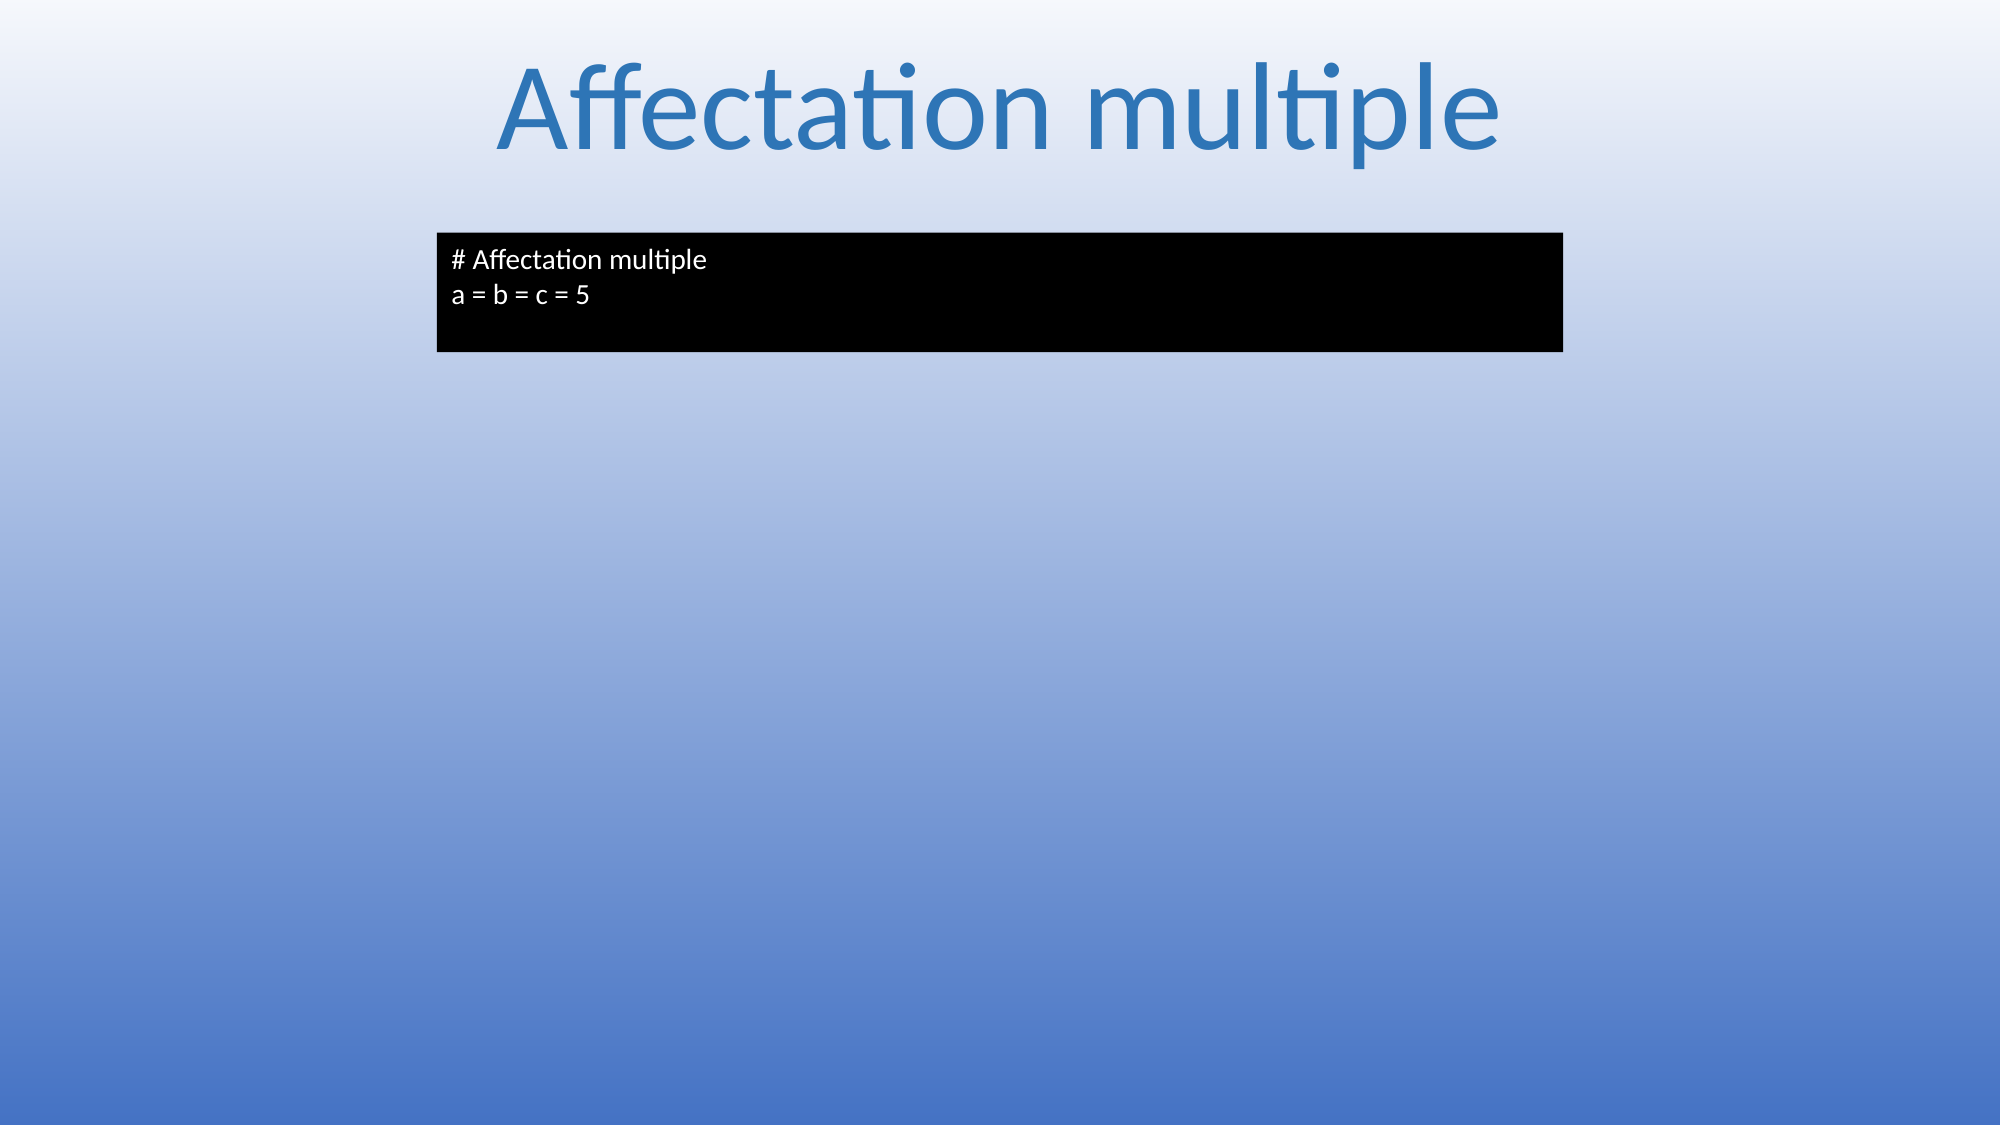

# Affectation multiple
# Affectation multiple
a = b = c = 5

18